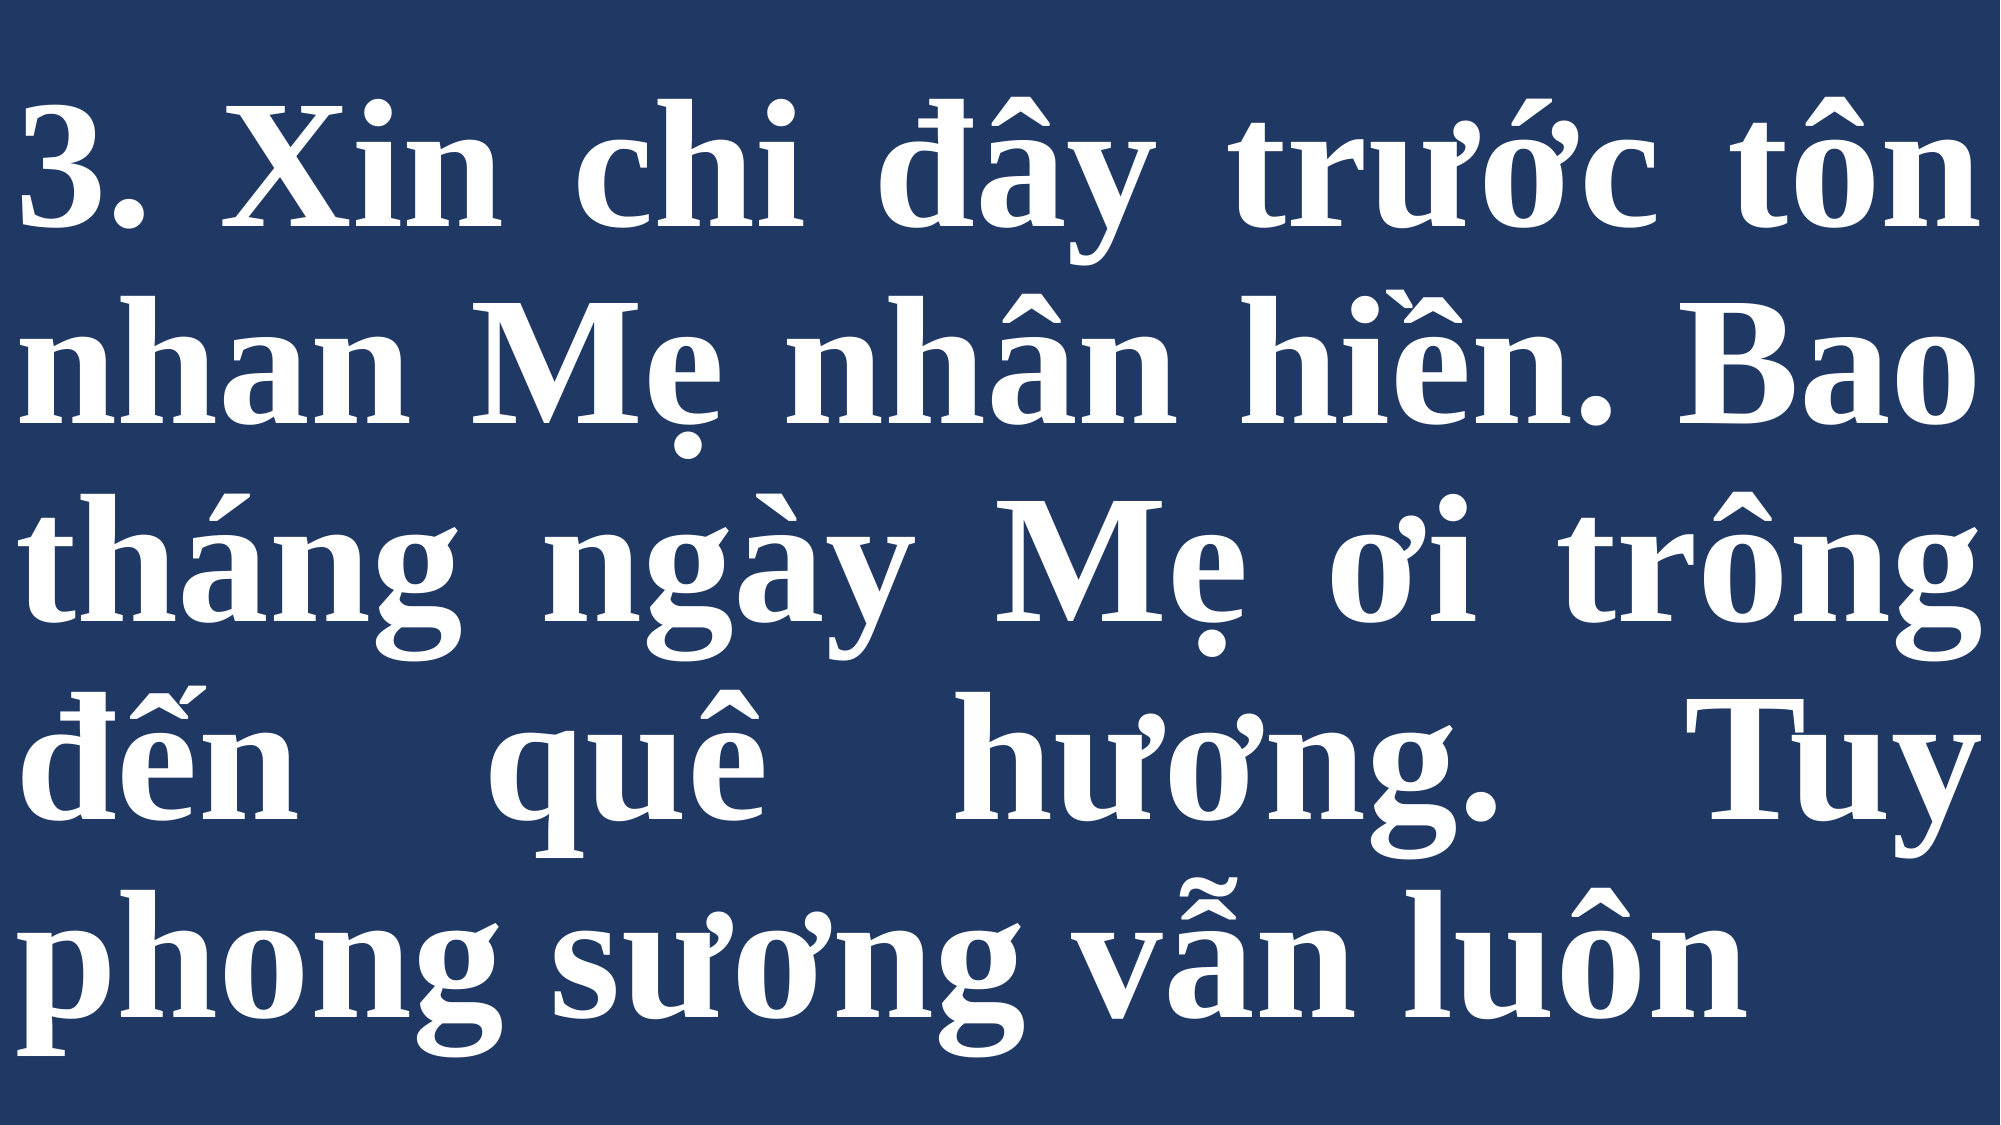

# 3. Xin chi đây trước tôn nhan Mẹ nhân hiền. Bao tháng ngày Mẹ ơi trông đến quê hương. Tuy phong sương vẫn luôn